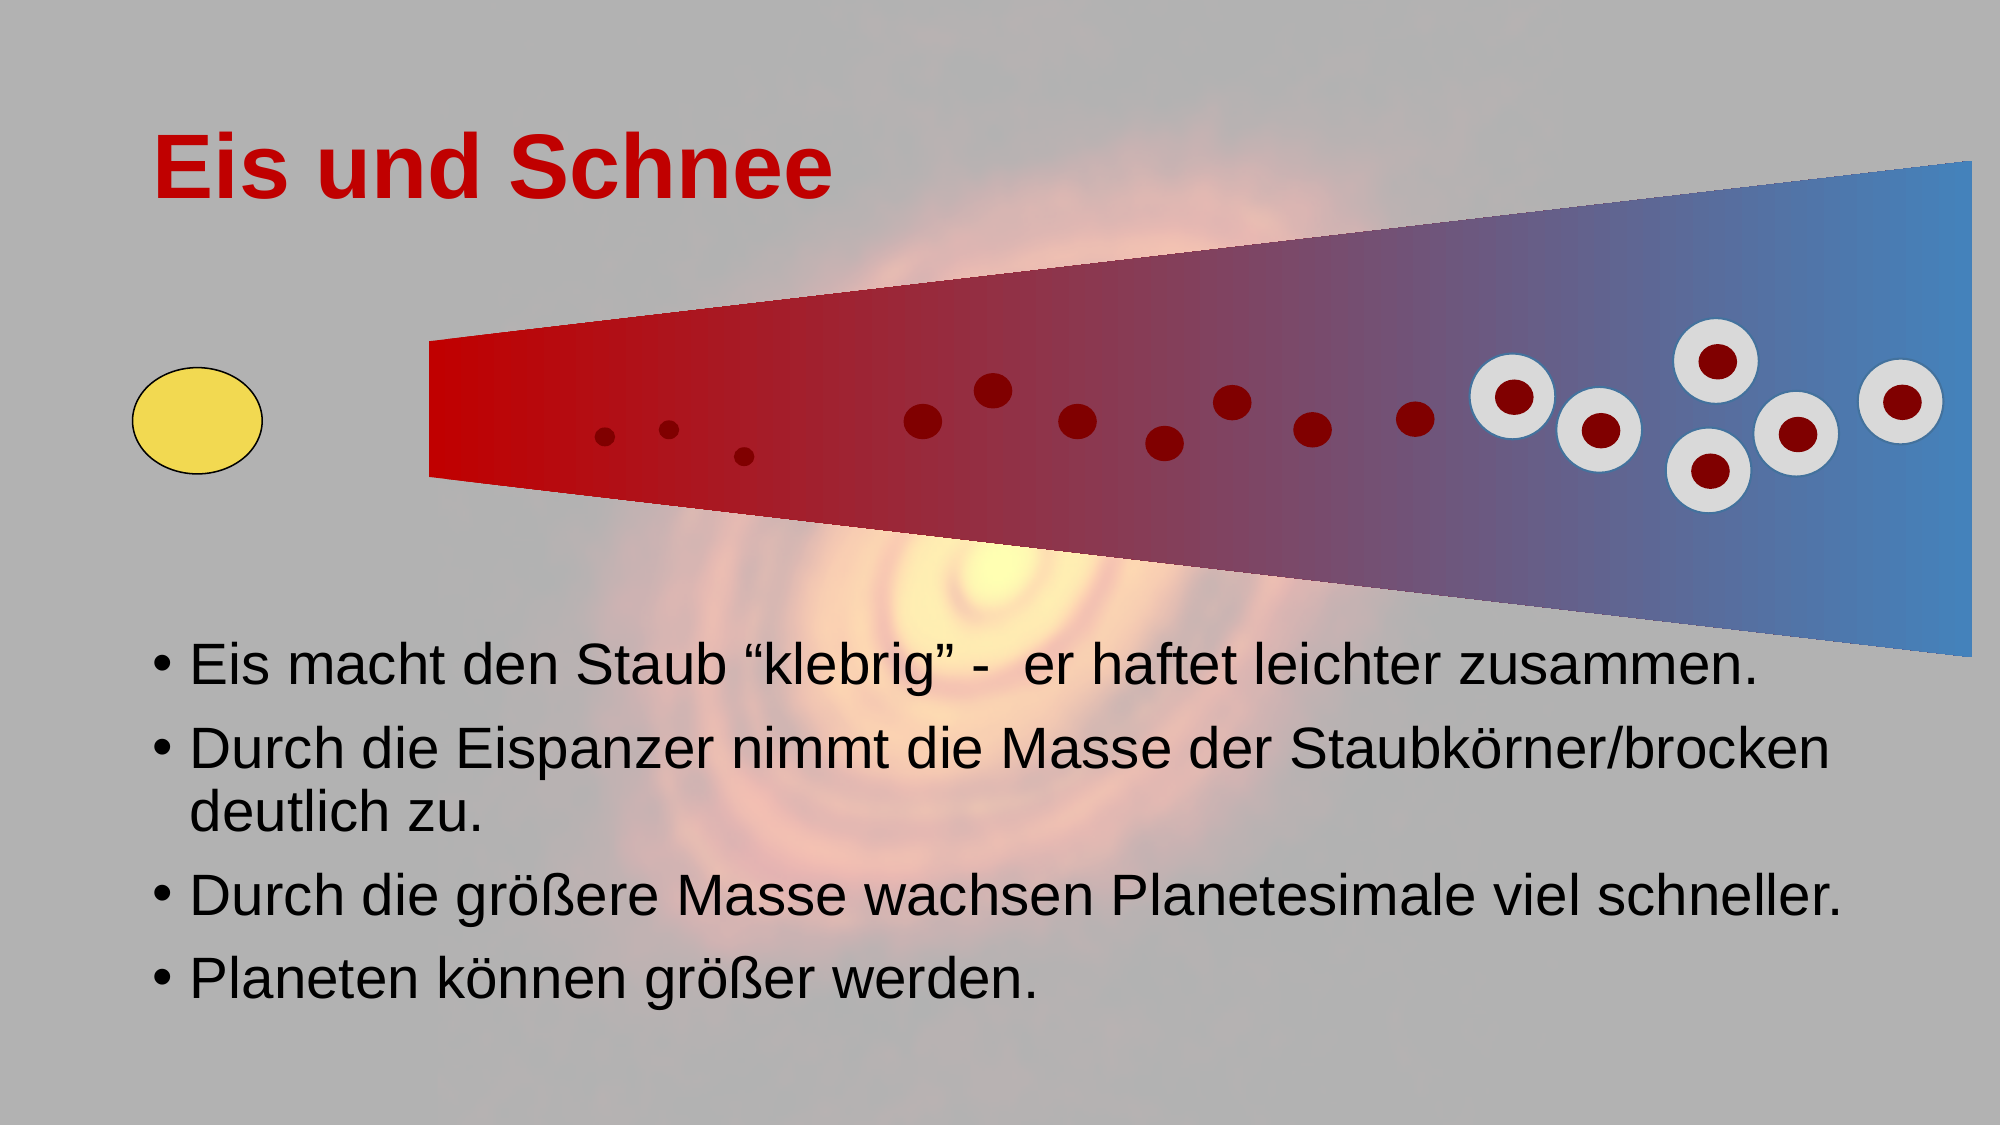

# Eis und Schnee

Eis macht den Staub “klebrig” -  er haftet leichter zusammen.
Durch die Eispanzer nimmt die Masse der Staubkörner/brocken
deutlich zu.
Durch die größere Masse wachsen Planetesimale viel schneller.
Planeten können größer werden.